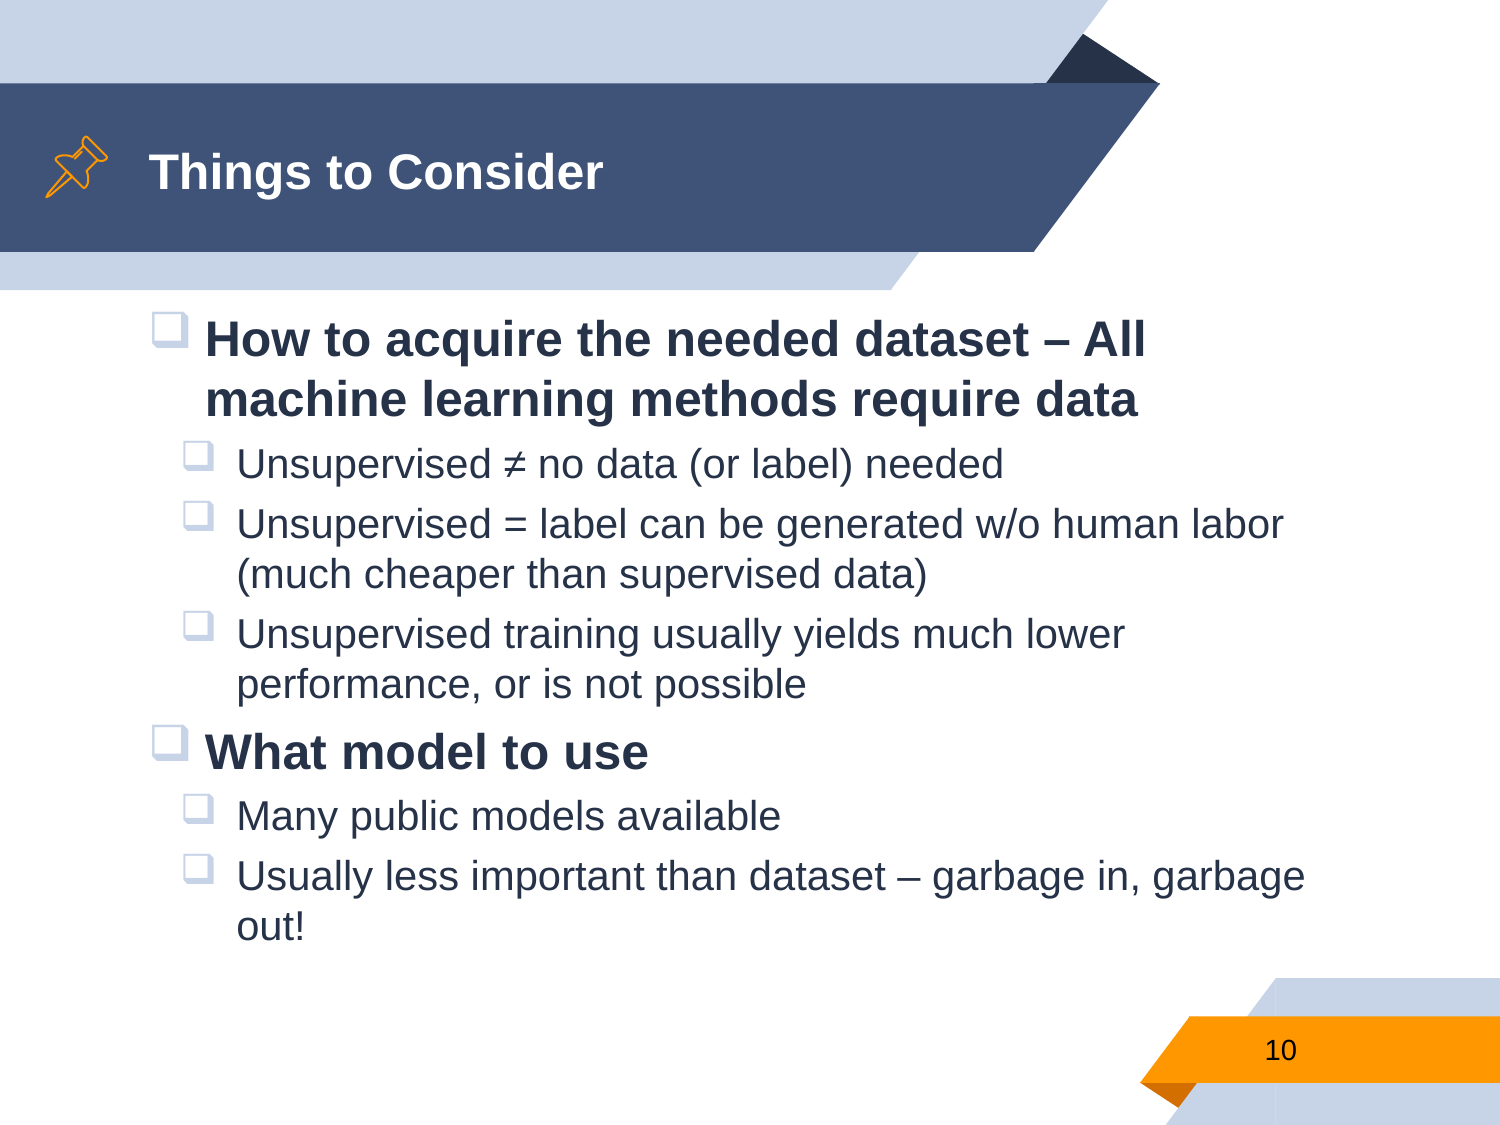

# Things to Consider
How to acquire the needed dataset – All machine learning methods require data
Unsupervised ≠ no data (or label) needed
Unsupervised = label can be generated w/o human labor (much cheaper than supervised data)
Unsupervised training usually yields much lower performance, or is not possible
What model to use
Many public models available
Usually less important than dataset – garbage in, garbage out!
10